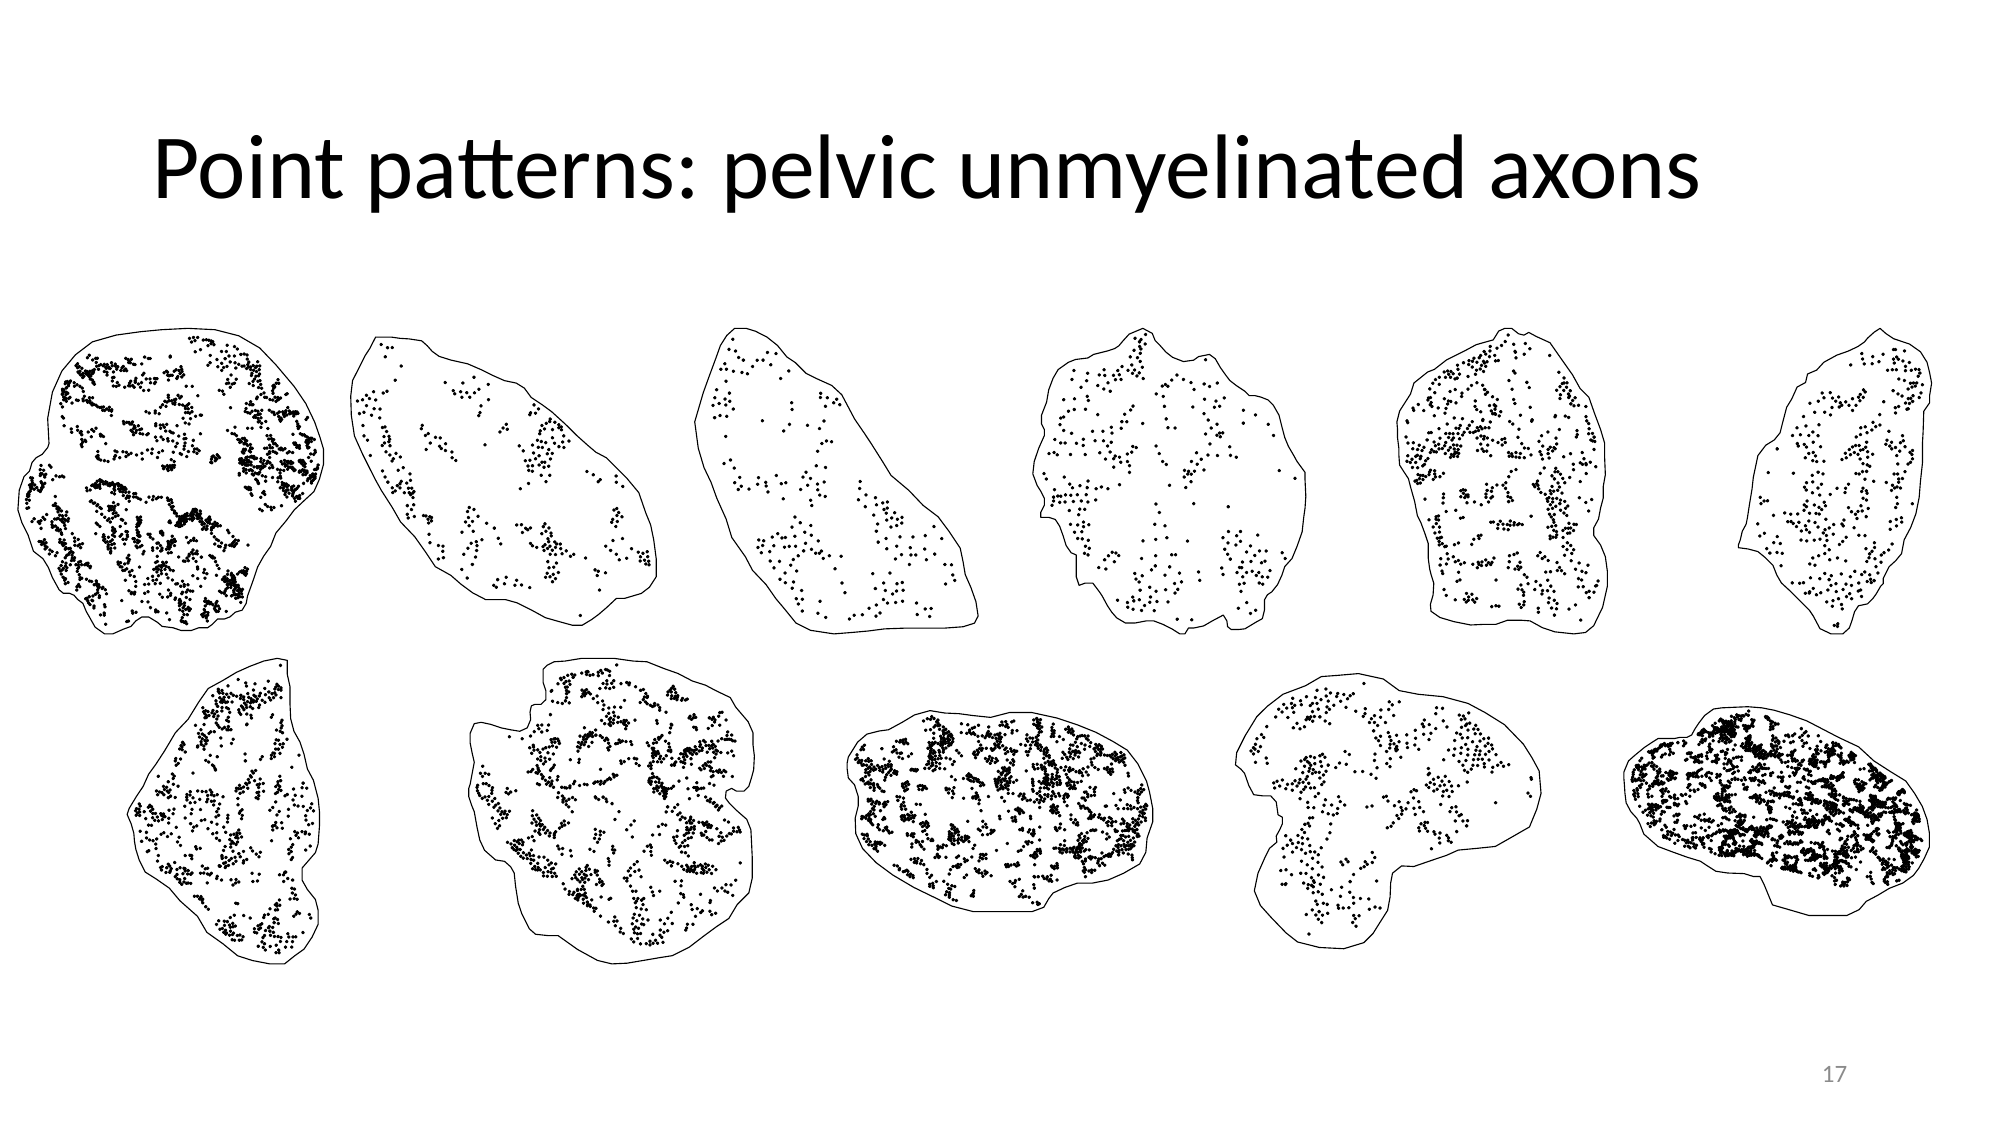

# Point patterns: pelvic unmyelinated axons

17